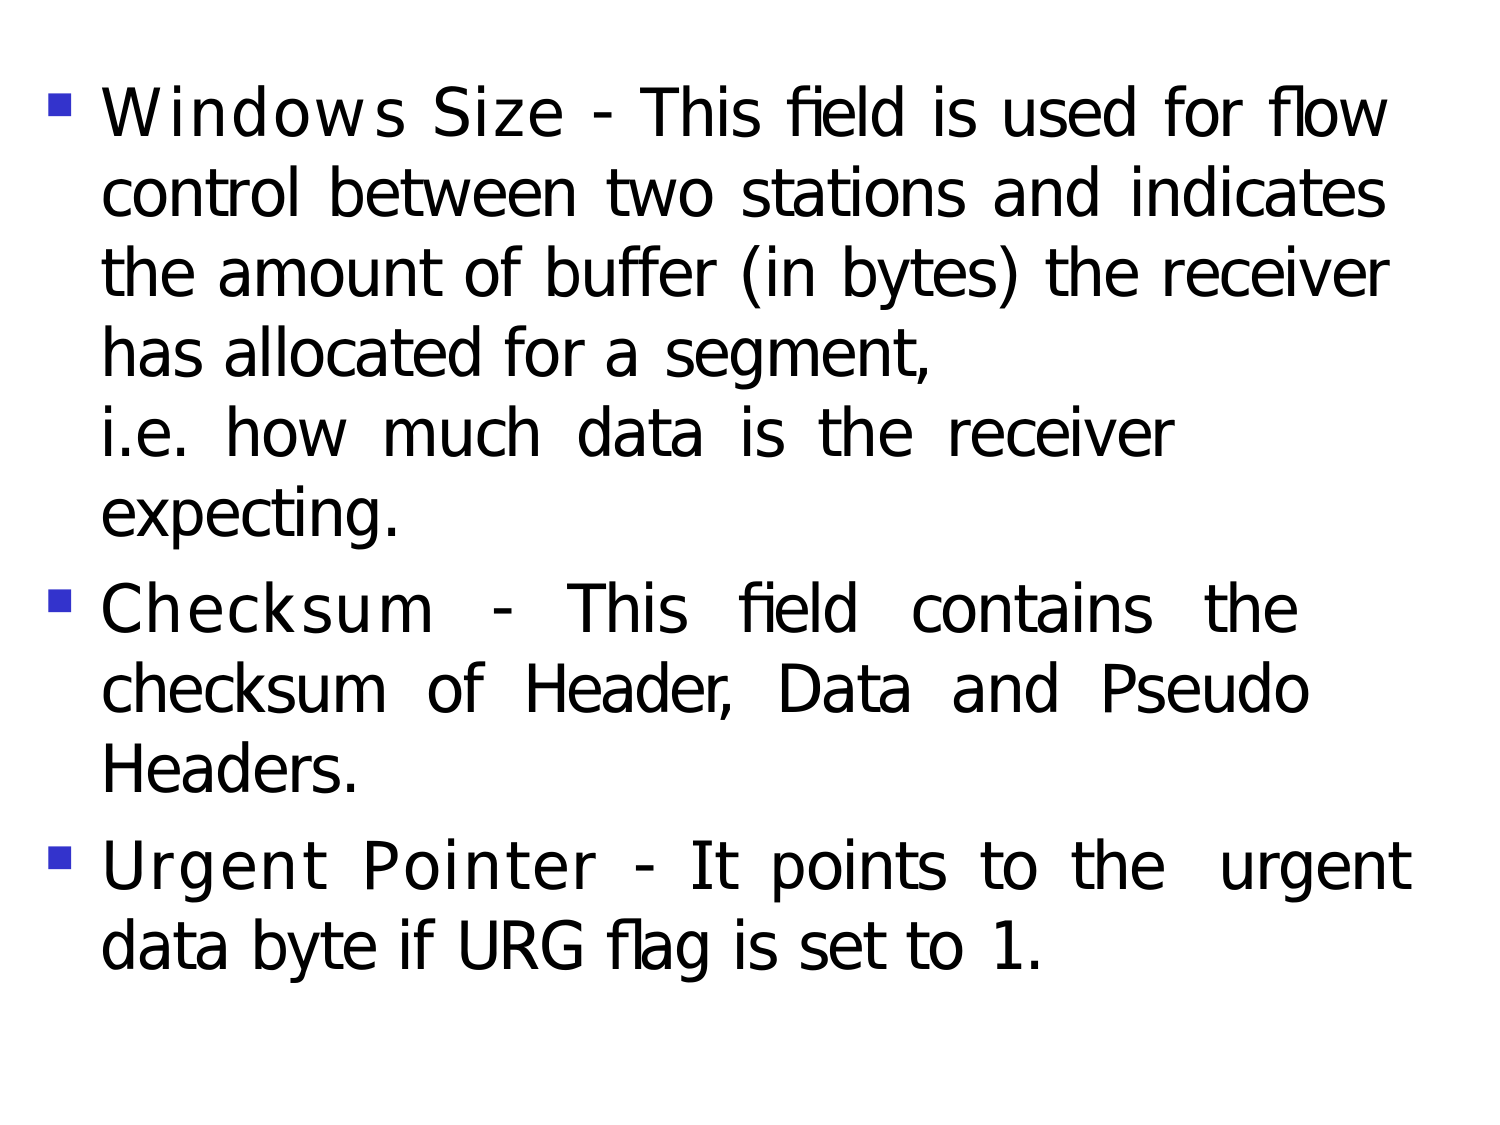

Windows Size - This field is used for flow  control between two stations and indicates  the amount of buffer (in bytes) the receiver  has allocated for a segment,
i.e. how much data is the receiver  expecting.
Checksum - This field contains the  checksum of Header, Data and Pseudo  Headers.
Urgent Pointer - It points to the urgent  data byte if URG flag is set to 1.